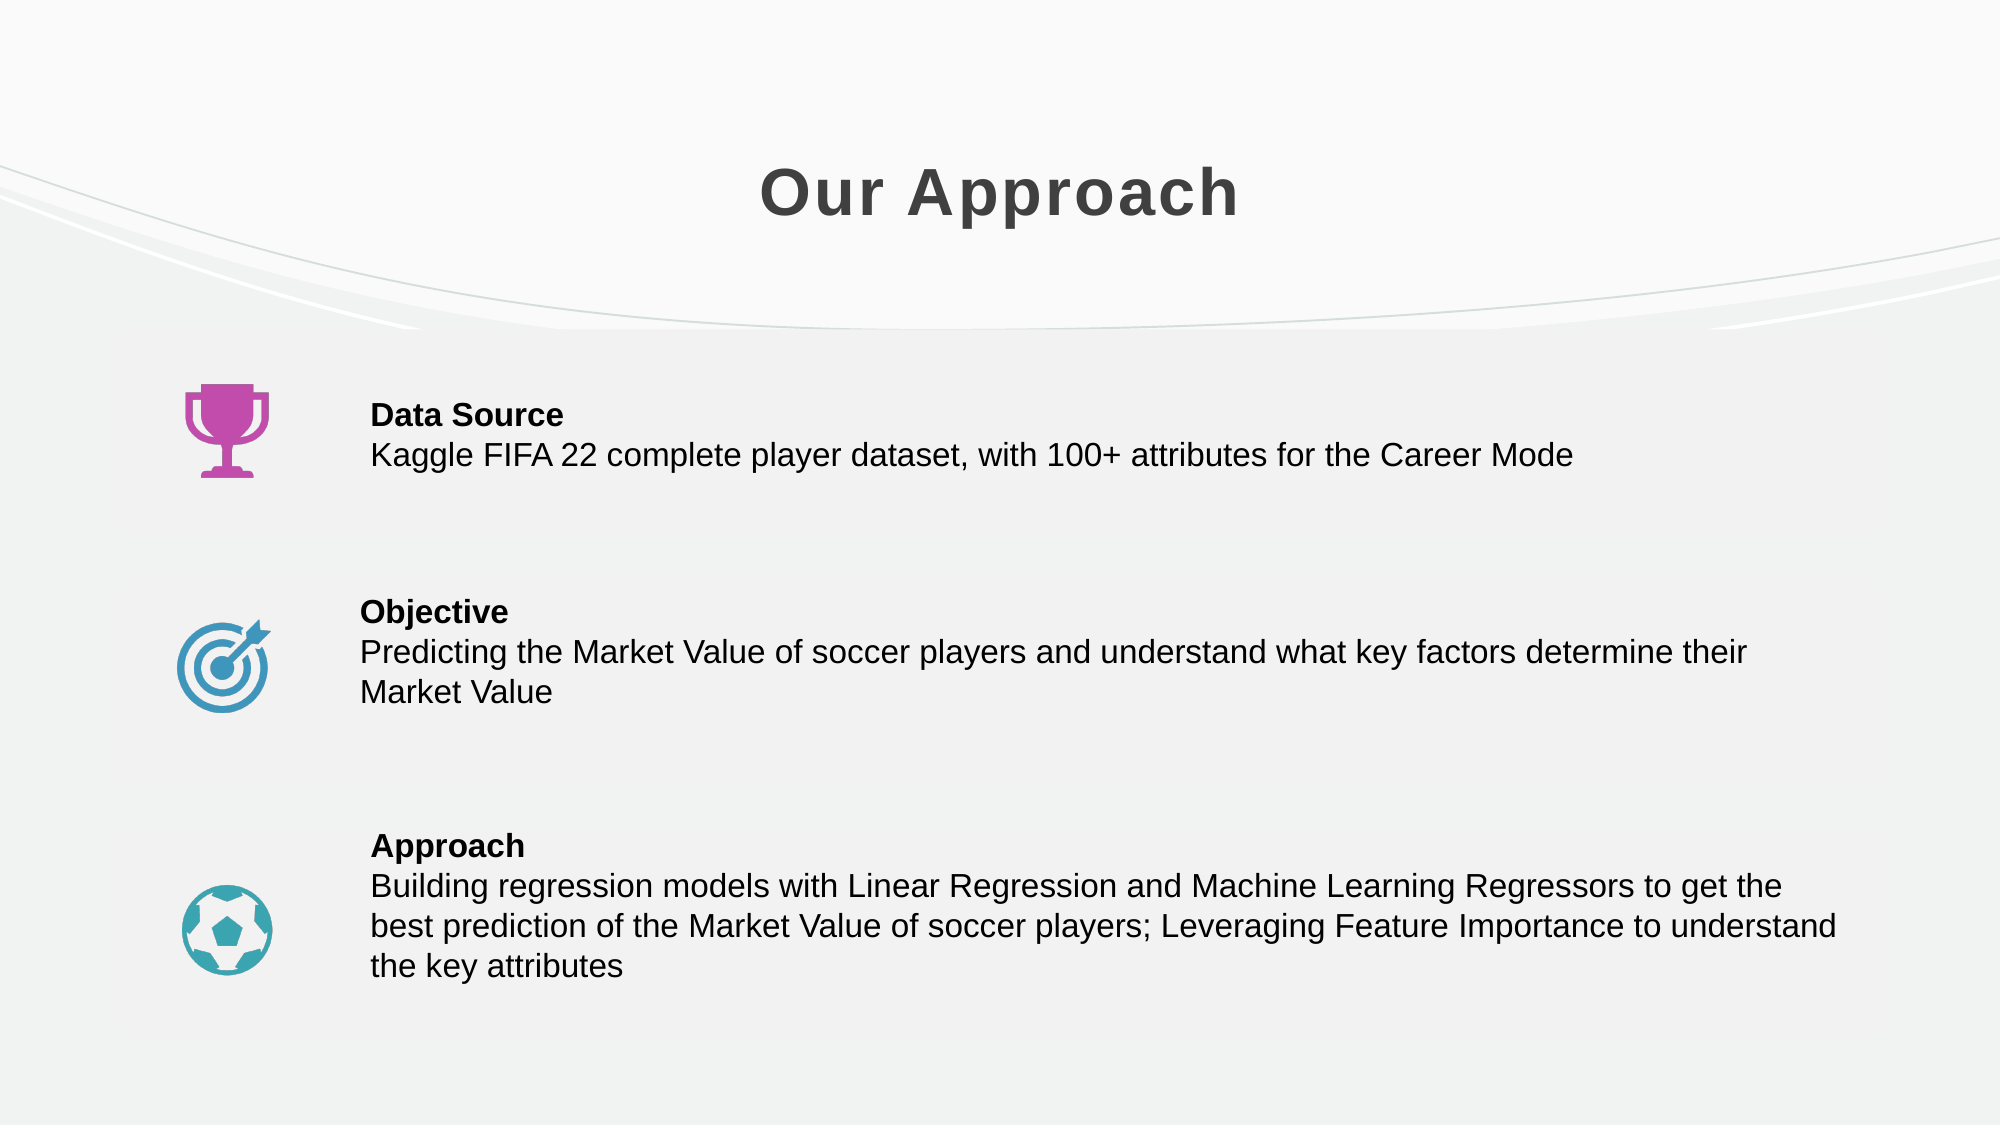

# Our Approach
Data Source
Kaggle FIFA 22 complete player dataset, with 100+ attributes for the Career Mode
Objective
Predicting the Market Value of soccer players and understand what key factors determine their Market Value
Approach
Building regression models with Linear Regression and Machine Learning Regressors to get the best prediction of the Market Value of soccer players; Leveraging Feature Importance to understand the key attributes